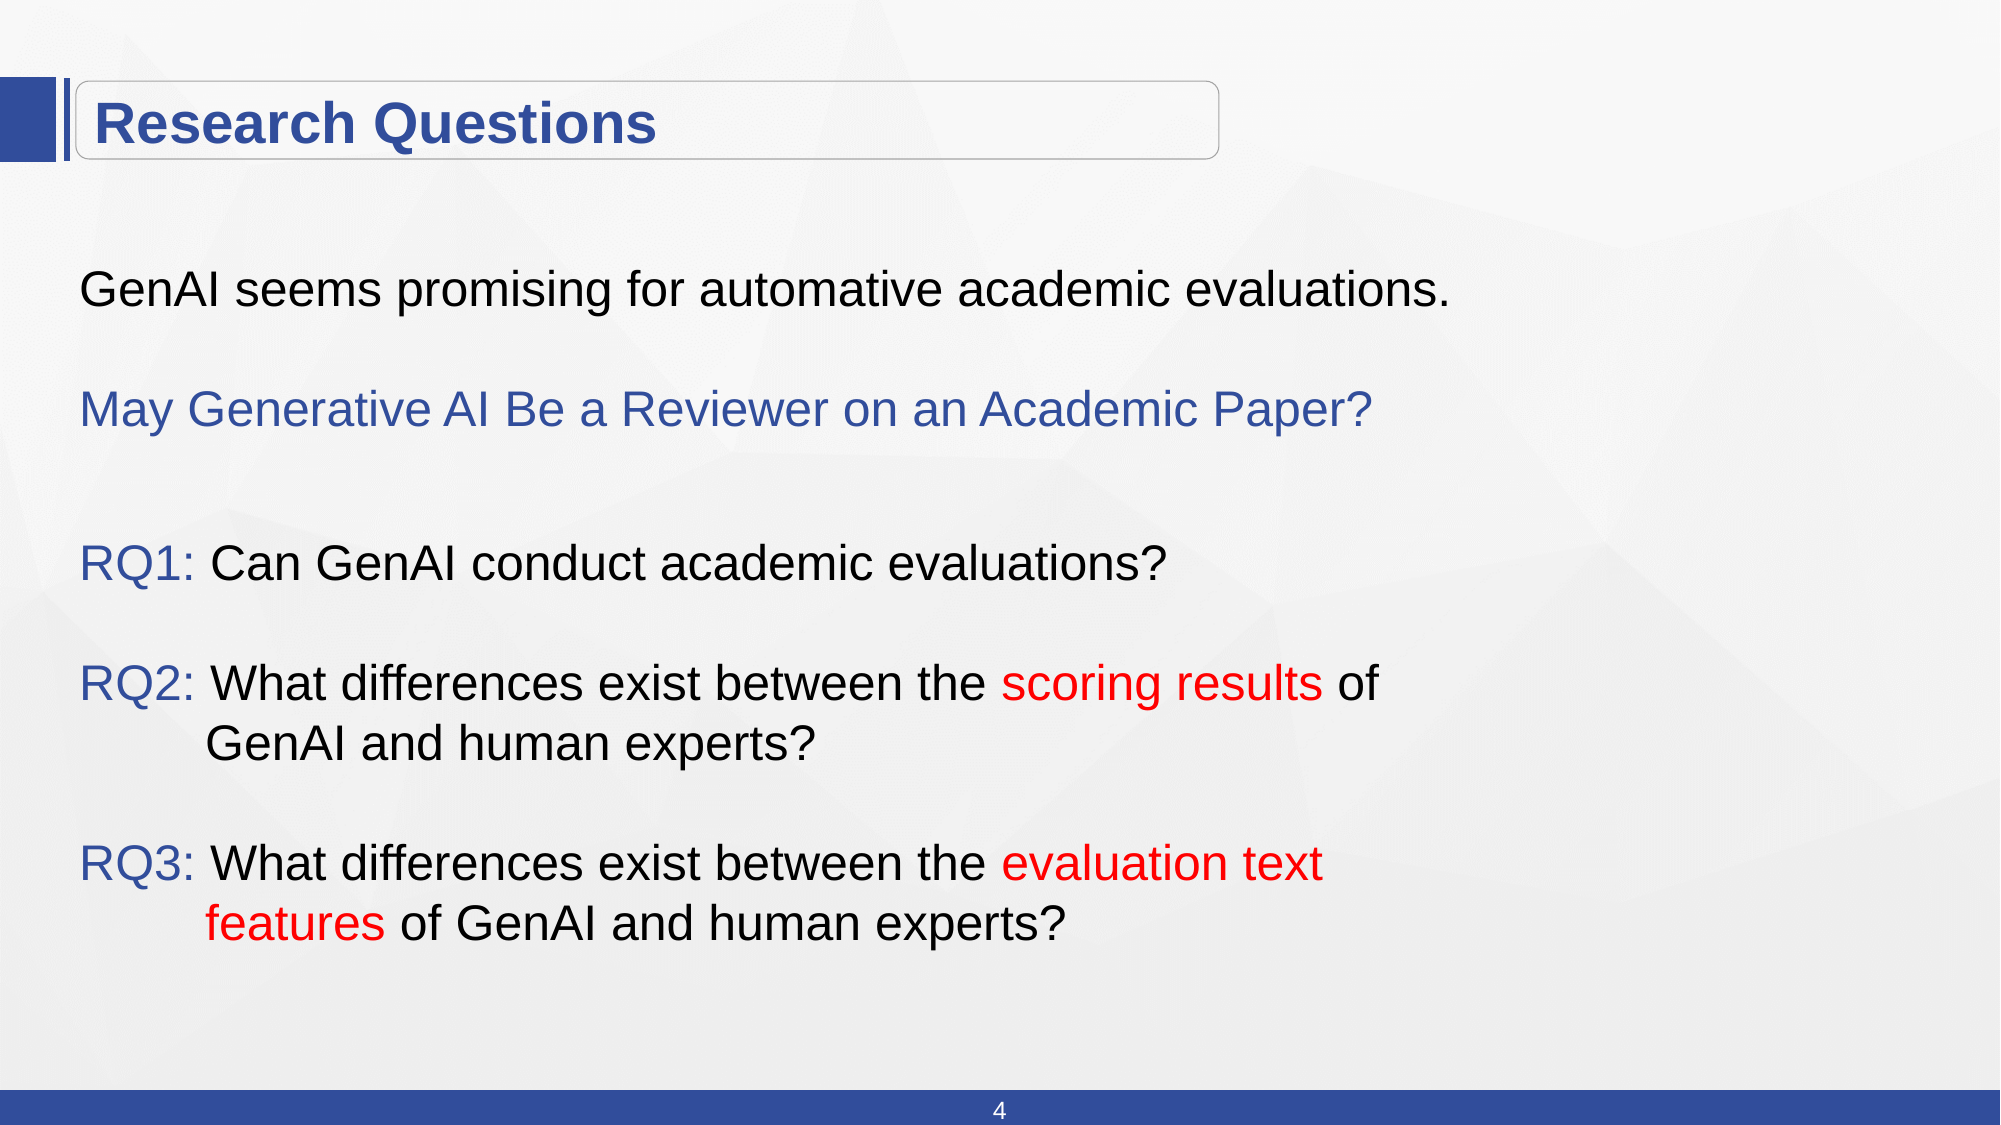

Research Questions
GenAI seems promising for automative academic evaluations.

May Generative AI Be a Reviewer on an Academic Paper?
RQ1: Can GenAI conduct academic evaluations?

RQ2: What differences exist between the scoring results of
         GenAI and human experts?

RQ3: What differences exist between the evaluation text
         features of GenAI and human experts?